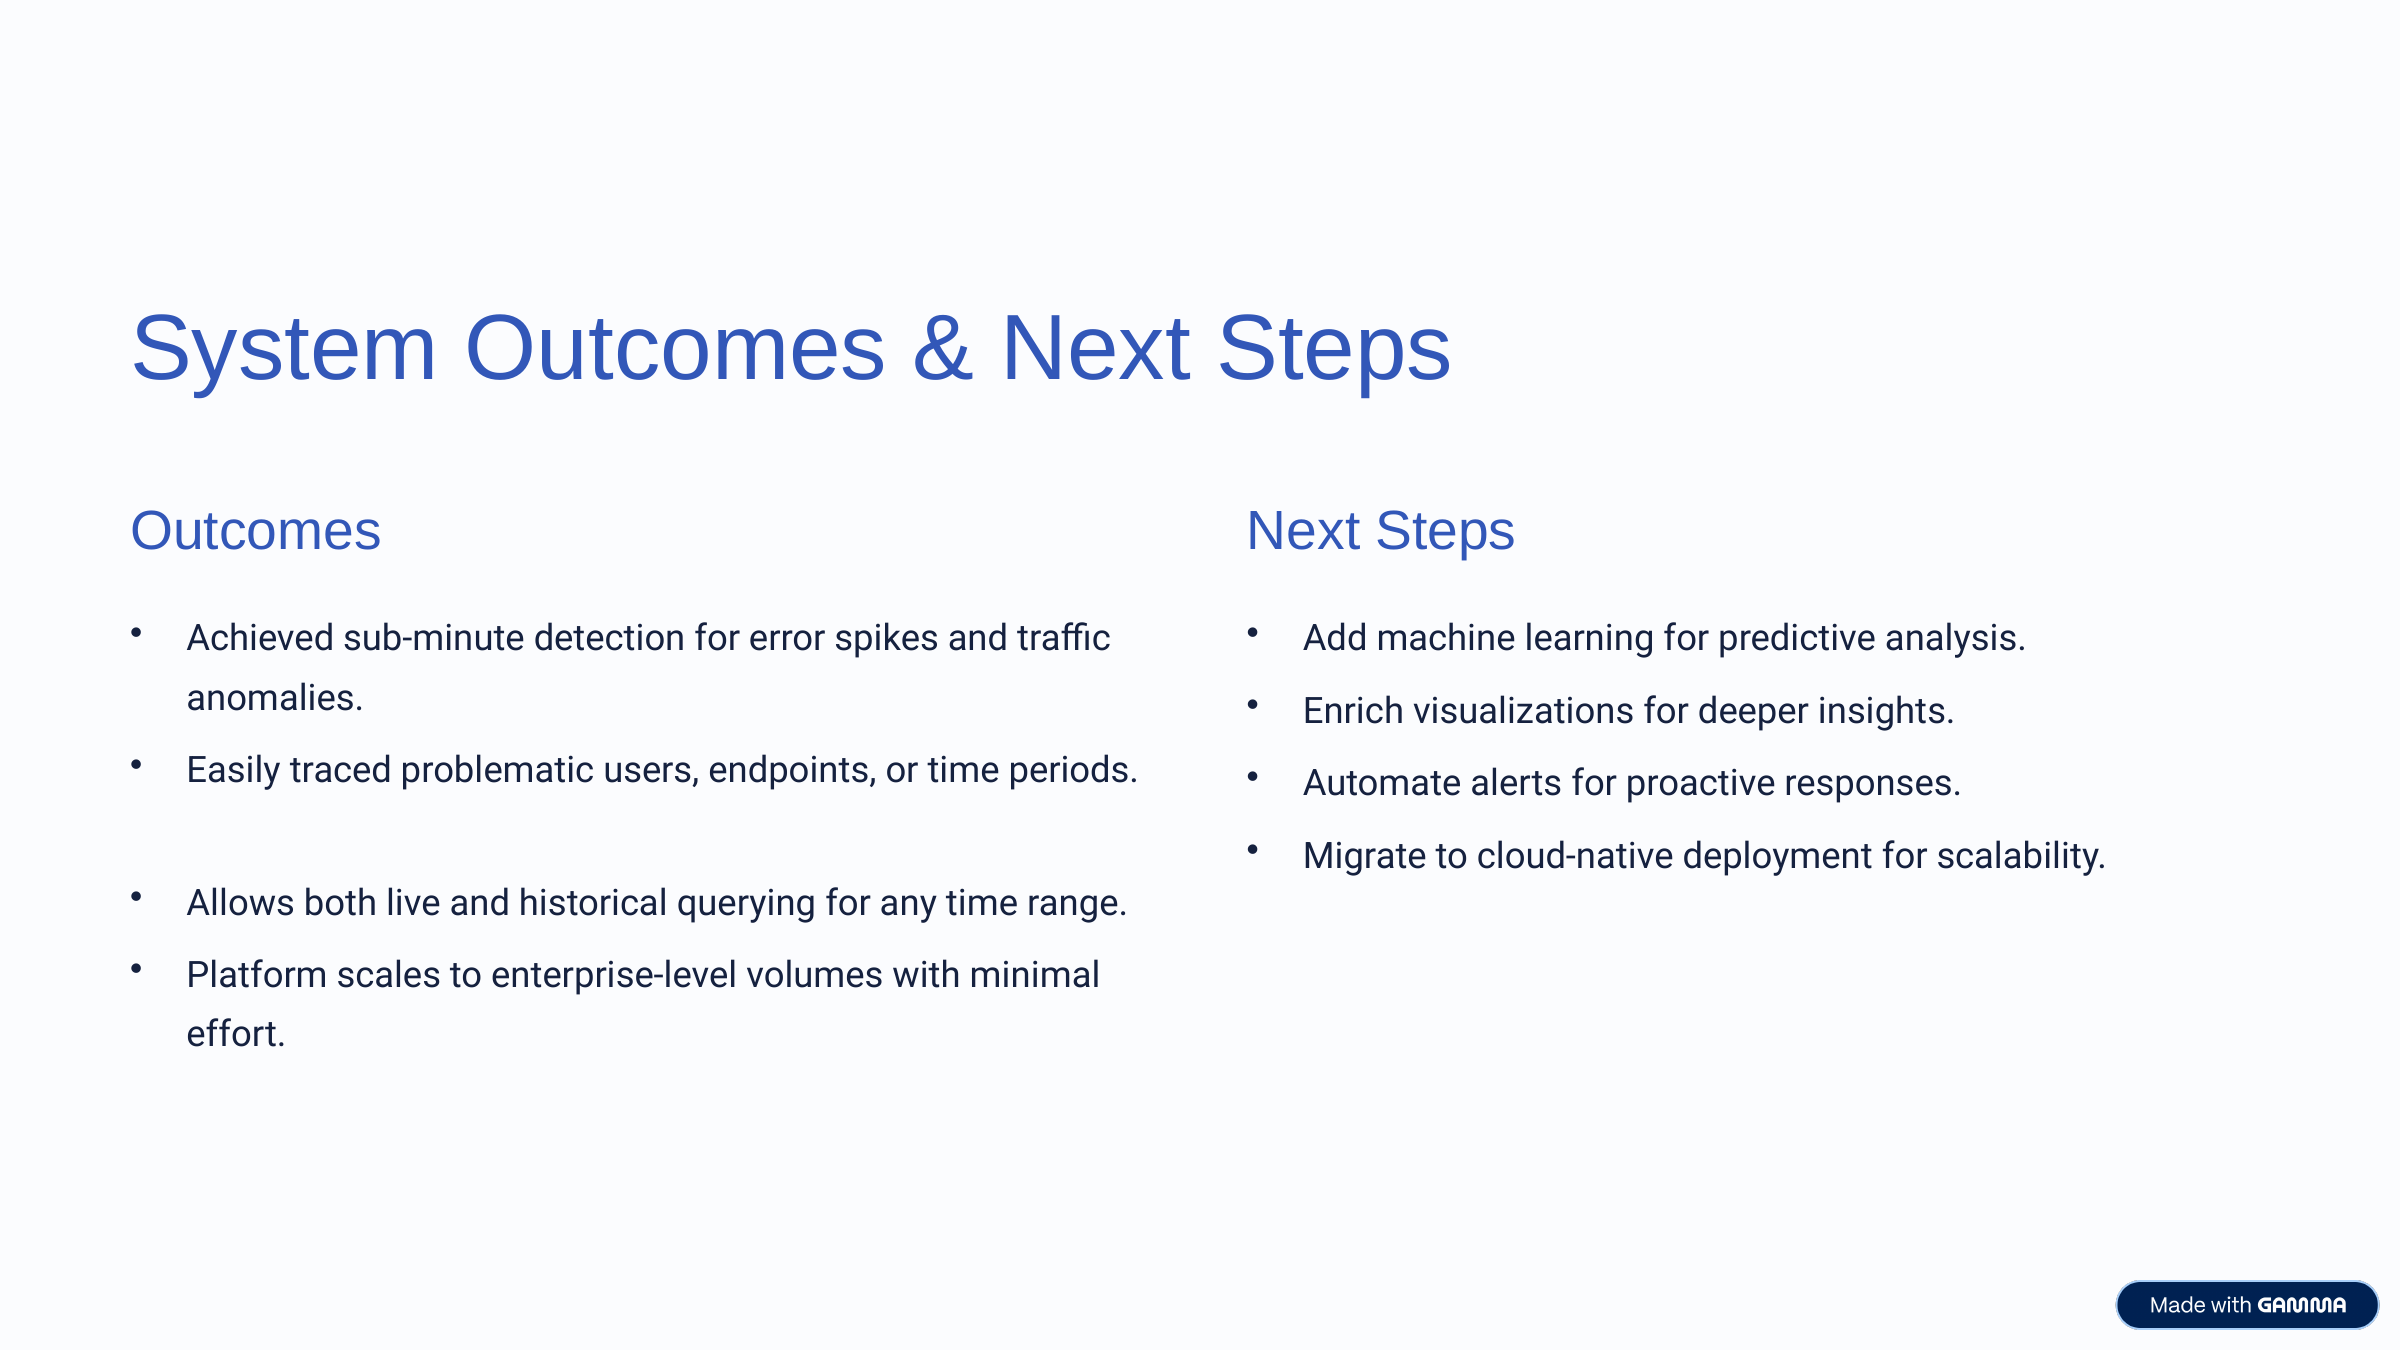

System Outcomes & Next Steps
Outcomes
Next Steps
Achieved sub-minute detection for error spikes and traffic anomalies.
Add machine learning for predictive analysis.
Enrich visualizations for deeper insights.
Easily traced problematic users, endpoints, or time periods.
Automate alerts for proactive responses.
Migrate to cloud-native deployment for scalability.
Allows both live and historical querying for any time range.
Platform scales to enterprise-level volumes with minimal effort.